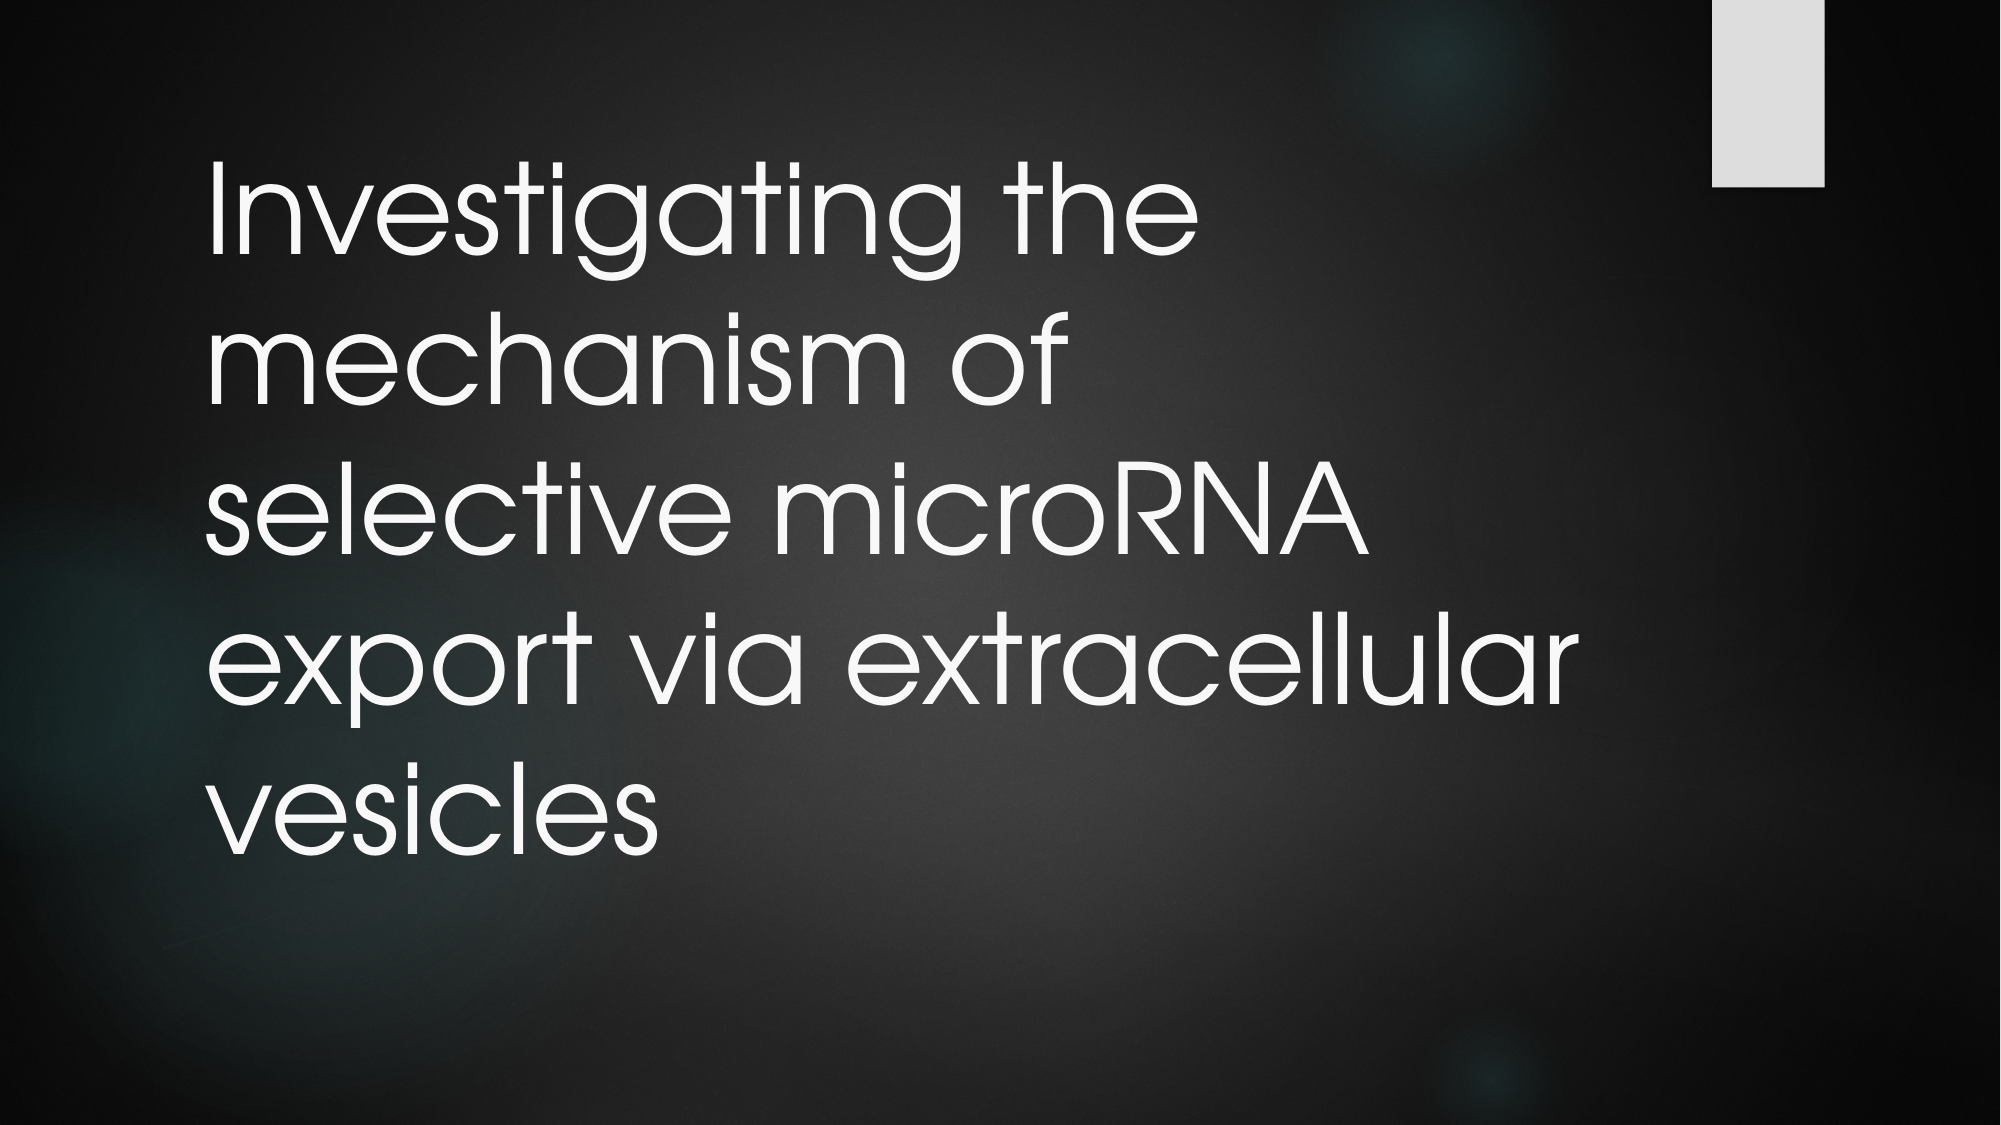

# Investigating the mechanism of selective microRNA export via extracellular vesicles